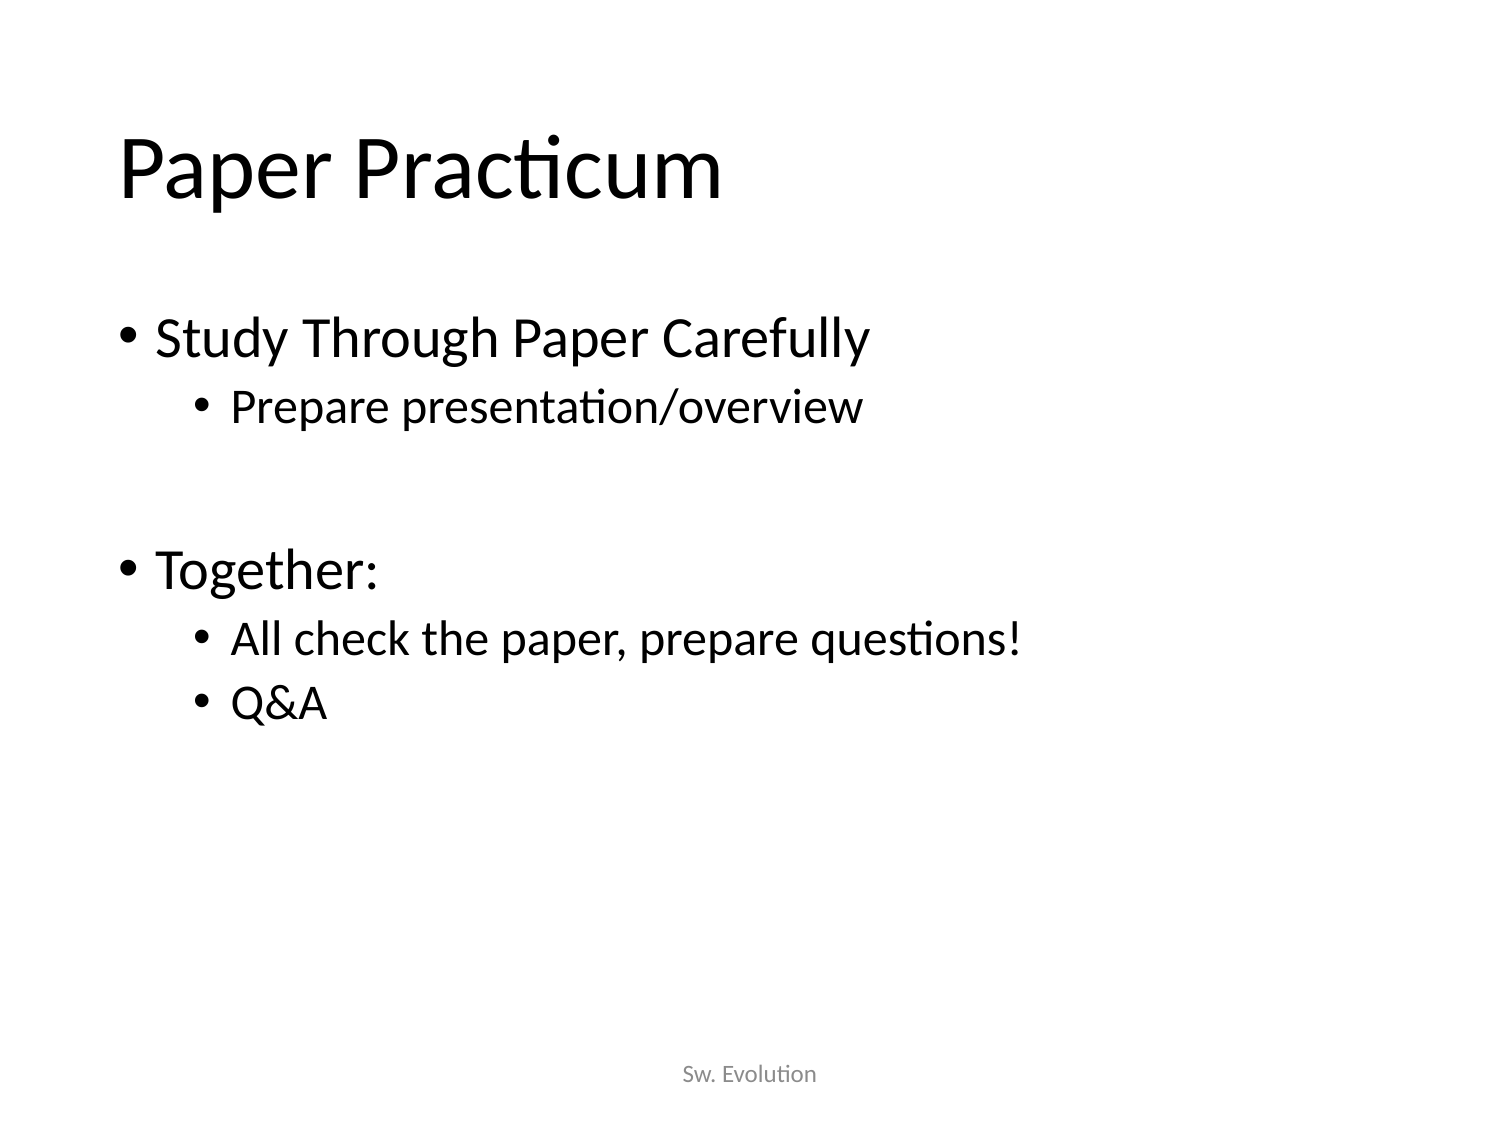

# Paper Practicum
Study Through Paper Carefully
Prepare presentation/overview

Together:
All check the paper, prepare questions!
Q&A
Sw. Evolution